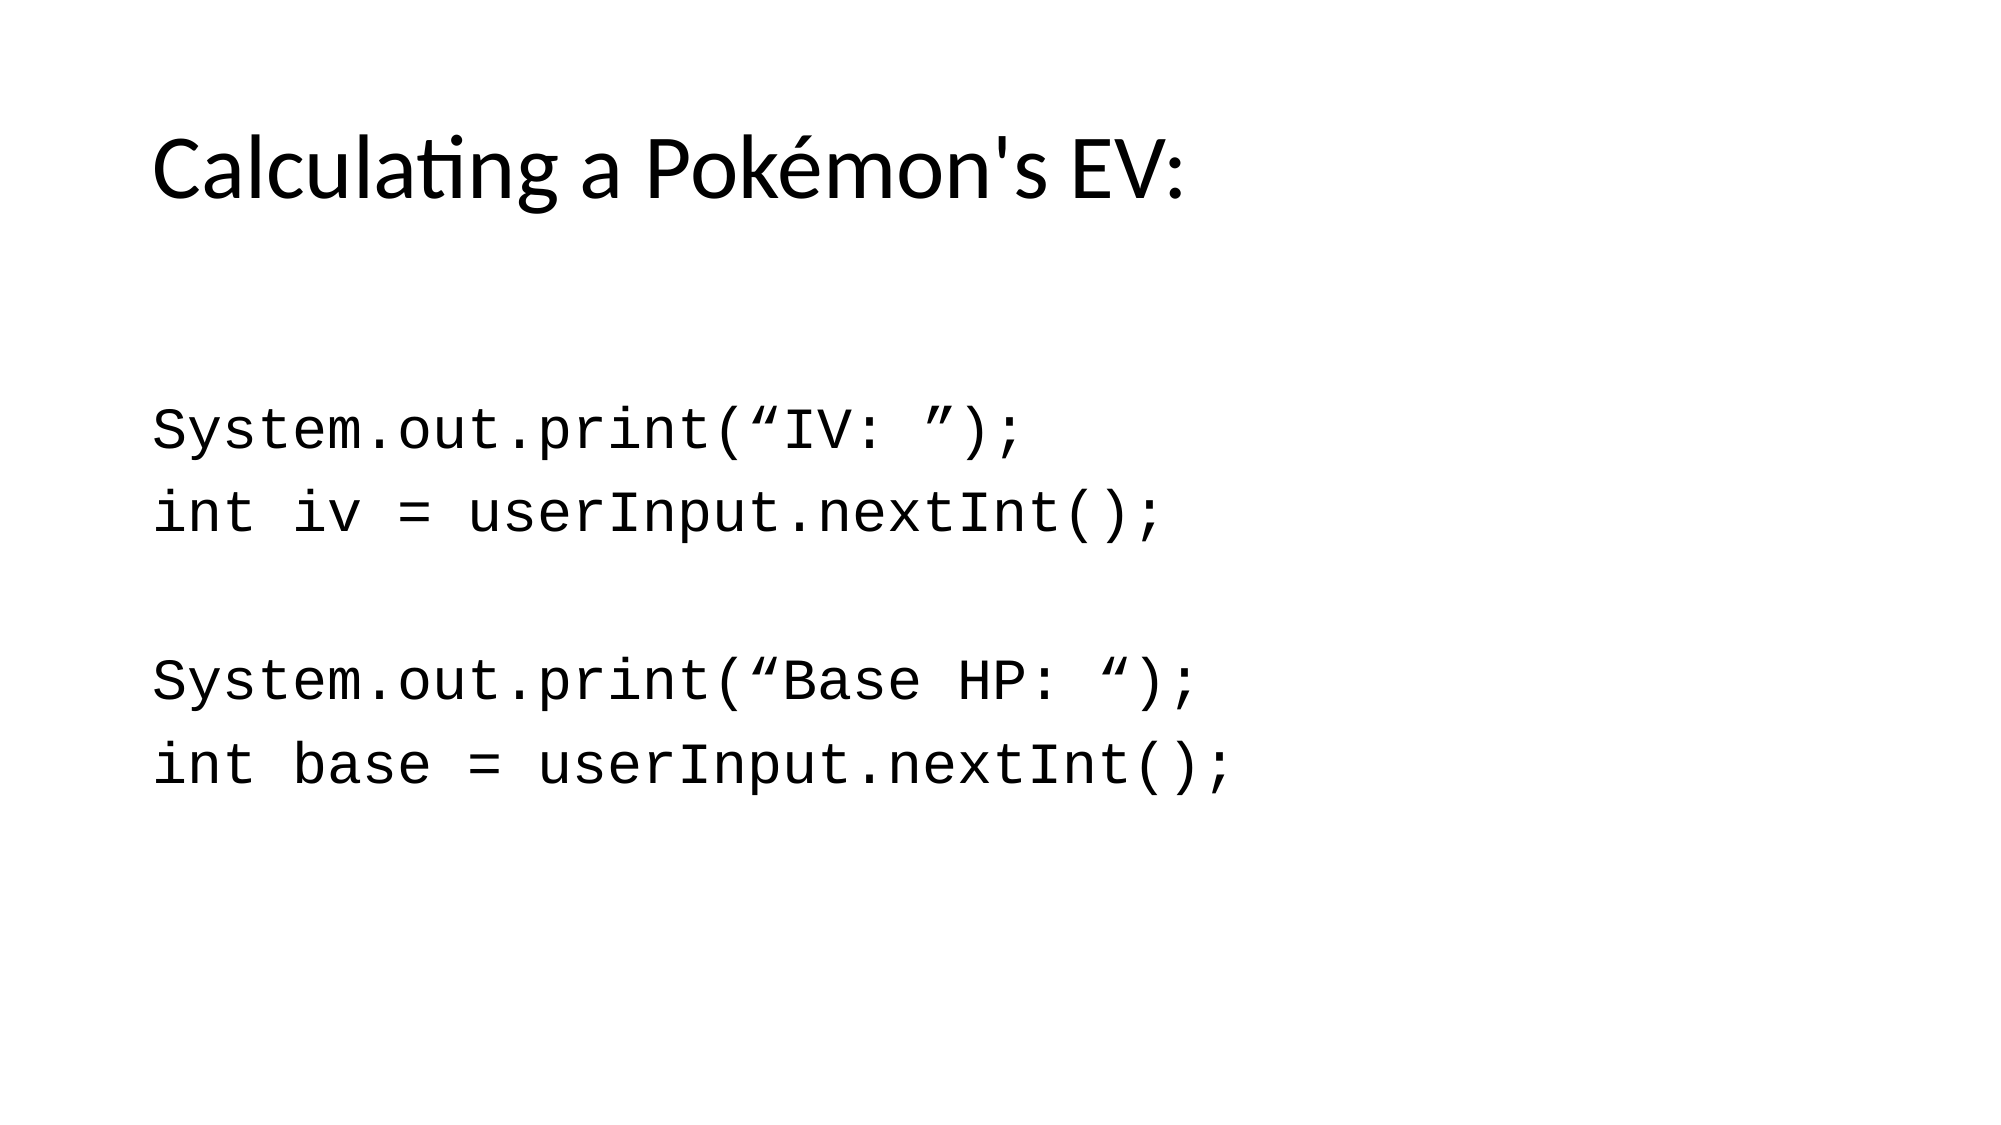

# Calculating a Pokémon's EV:

System.out.print(“IV: ”);
int iv = userInput.nextInt();

System.out.print(“Base HP: “);
int base = userInput.nextInt();